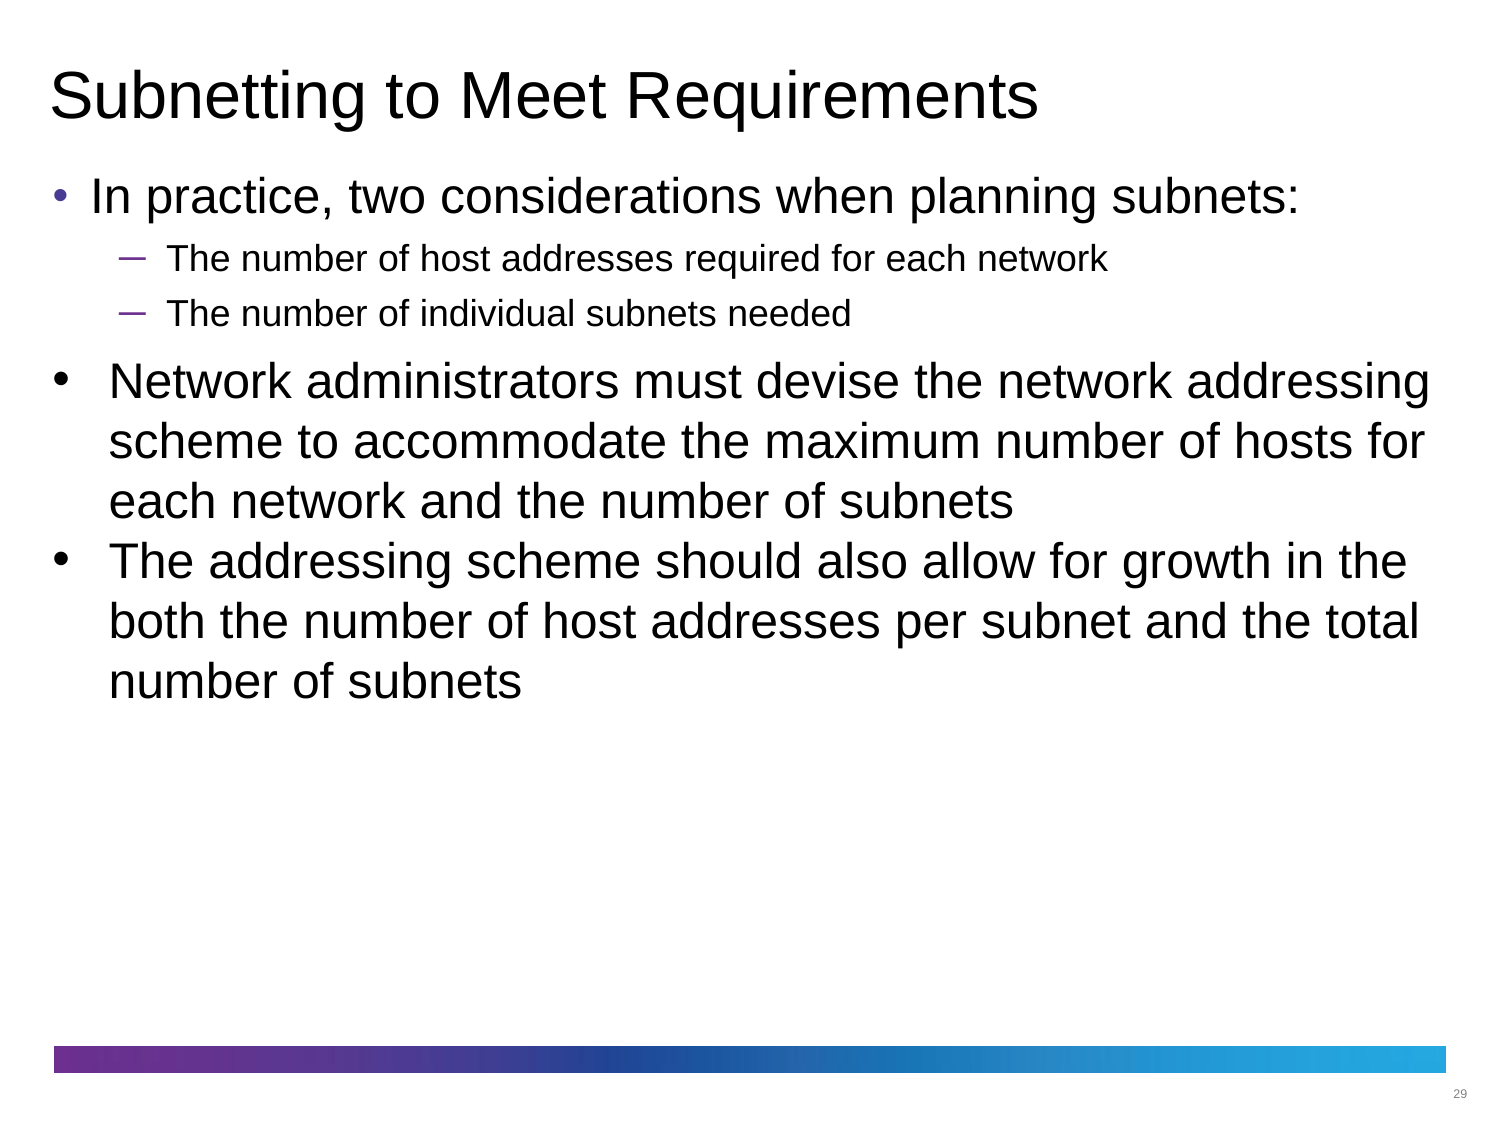

# Subnetting to Meet Requirements
In practice, two considerations when planning subnets:
The number of host addresses required for each network
The number of individual subnets needed
Network administrators must devise the network addressing scheme to accommodate the maximum number of hosts for each network and the number of subnets
The addressing scheme should also allow for growth in the both the number of host addresses per subnet and the total number of subnets